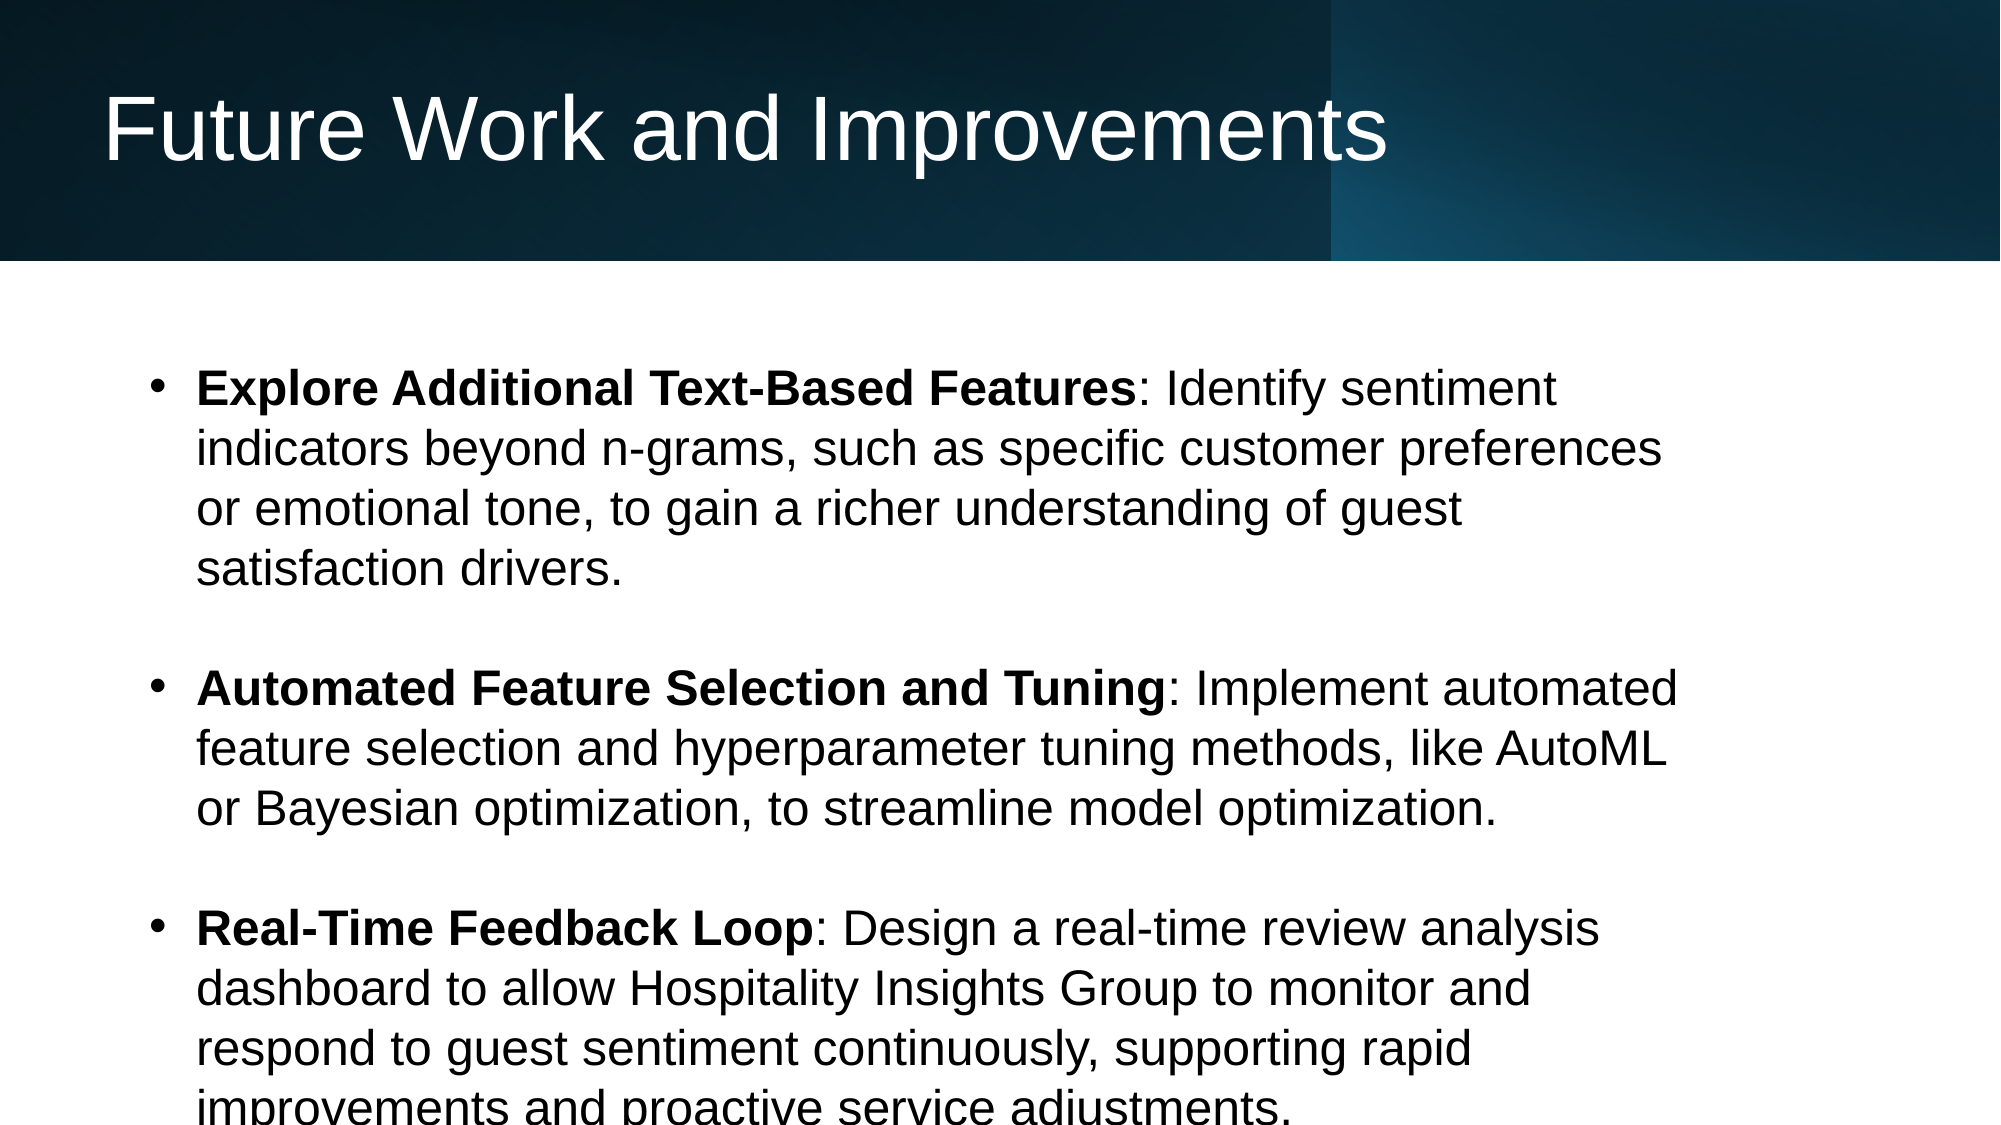

# Future Work and Improvements

Explore Additional Text-Based Features: Identify sentiment indicators beyond n-grams, such as specific customer preferences or emotional tone, to gain a richer understanding of guest satisfaction drivers.

Automated Feature Selection and Tuning: Implement automated feature selection and hyperparameter tuning methods, like AutoML or Bayesian optimization, to streamline model optimization.

Real-Time Feedback Loop: Design a real-time review analysis dashboard to allow Hospitality Insights Group to monitor and respond to guest sentiment continuously, supporting rapid improvements and proactive service adjustments.